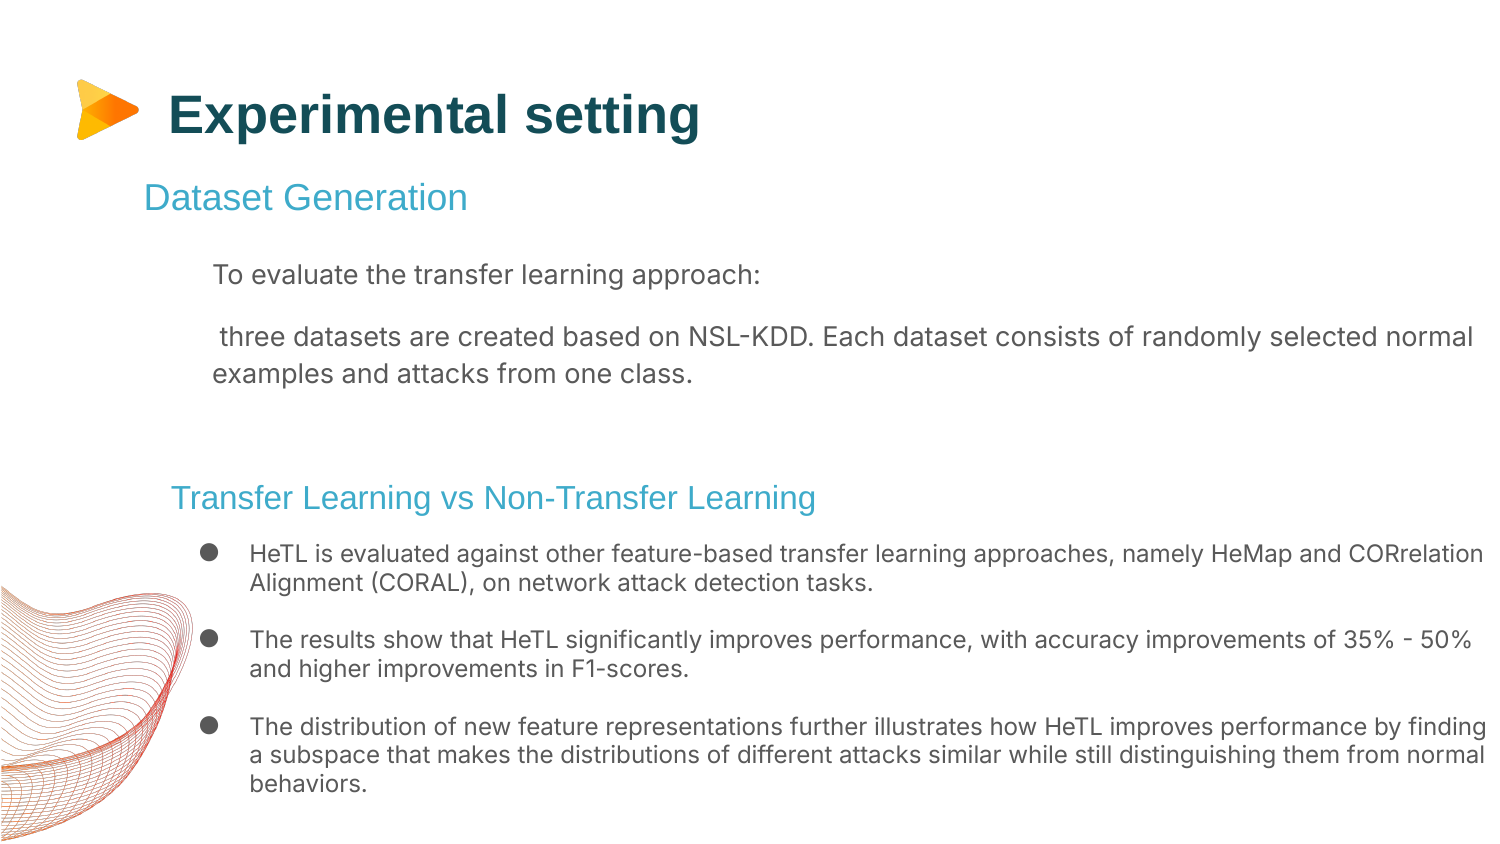

# Experimental setting
Dataset Generation
To evaluate the transfer learning approach:
 three datasets are created based on NSL-KDD. Each dataset consists of randomly selected normal examples and attacks from one class.
Transfer Learning vs Non-Transfer Learning
HeTL is evaluated against other feature-based transfer learning approaches, namely HeMap and CORrelation Alignment (CORAL), on network attack detection tasks.

The results show that HeTL significantly improves performance, with accuracy improvements of 35% - 50% and higher improvements in F1-scores.

The distribution of new feature representations further illustrates how HeTL improves performance by finding a subspace that makes the distributions of different attacks similar while still distinguishing them from normal behaviors.